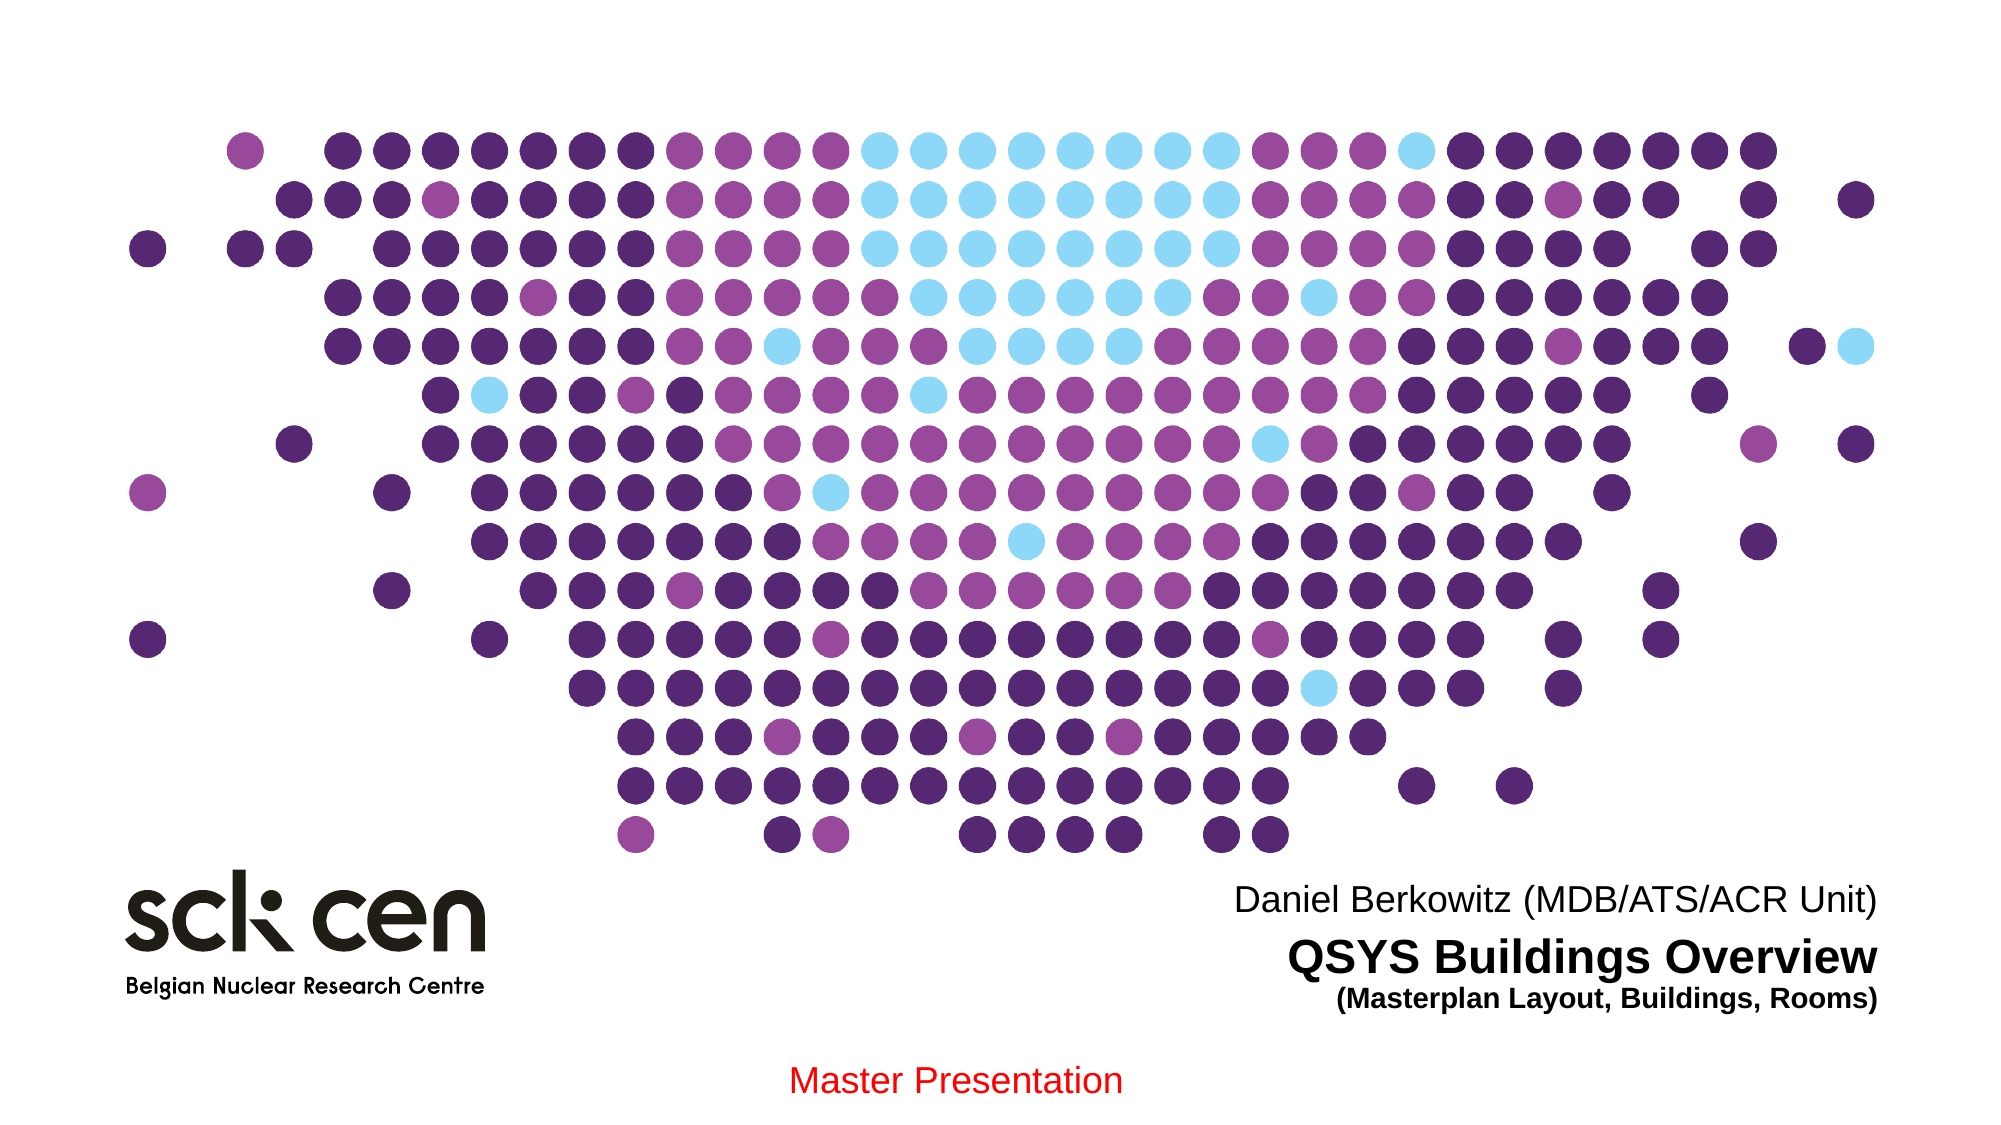

Daniel Berkowitz (MDB/ATS/ACR Unit)
# QSYS Buildings Overview (Masterplan Layout, Buildings, Rooms)
Master Presentation